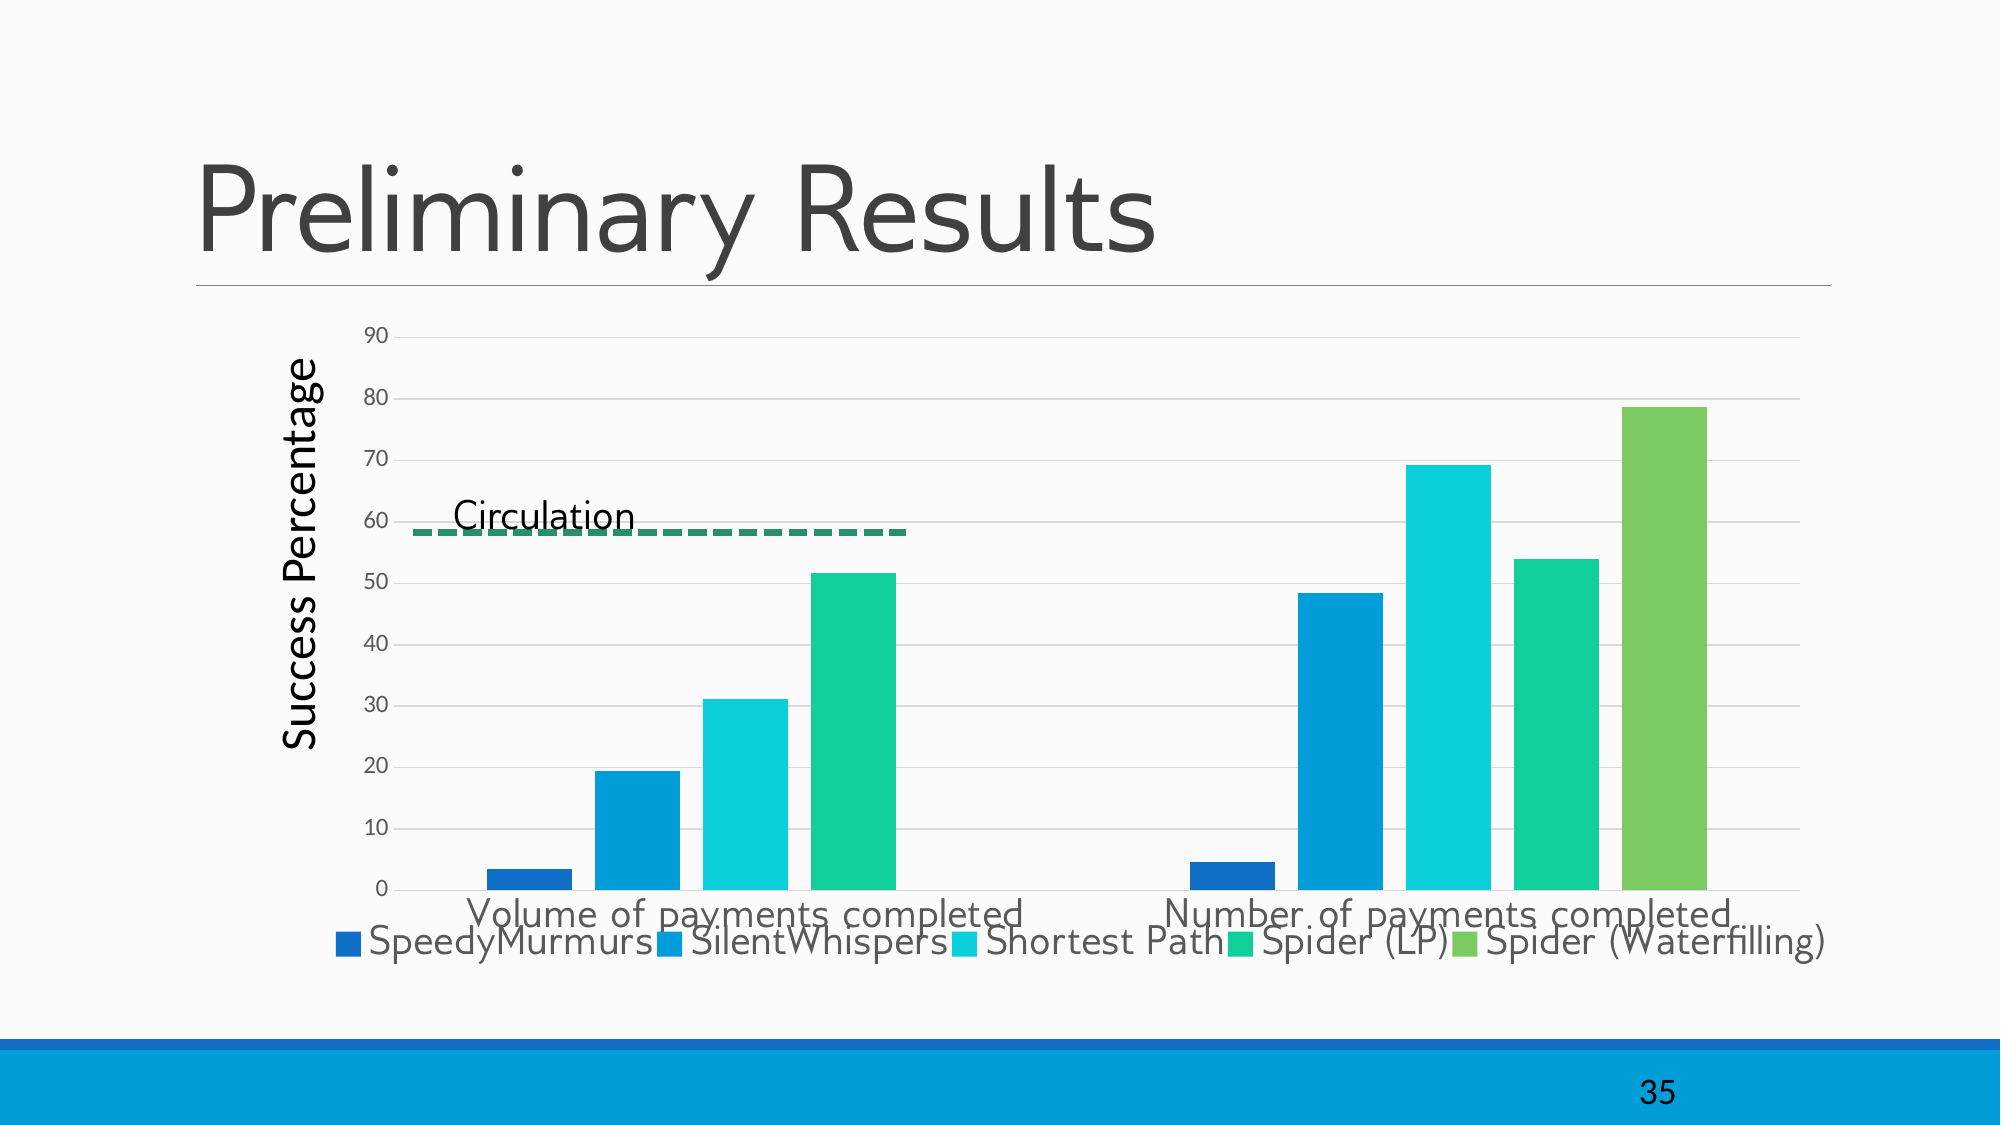

# Preliminary Results

### Chart

| Category | SpeedyMurmurs | SilentWhispers | Shortest Path | Spider (LP) | Spider (Waterfilling) |
|---|---|---|---|---|---|
| Volume of payments completed | 3.455999999999999 | 19.4188 | 31.1865 | 51.6552 | None |
| Number of payments completed | 4.615399999999998 | 48.3798 | 69.2971 | 53.9295 | 78.7118 |
Circulation
Success Percentage
35